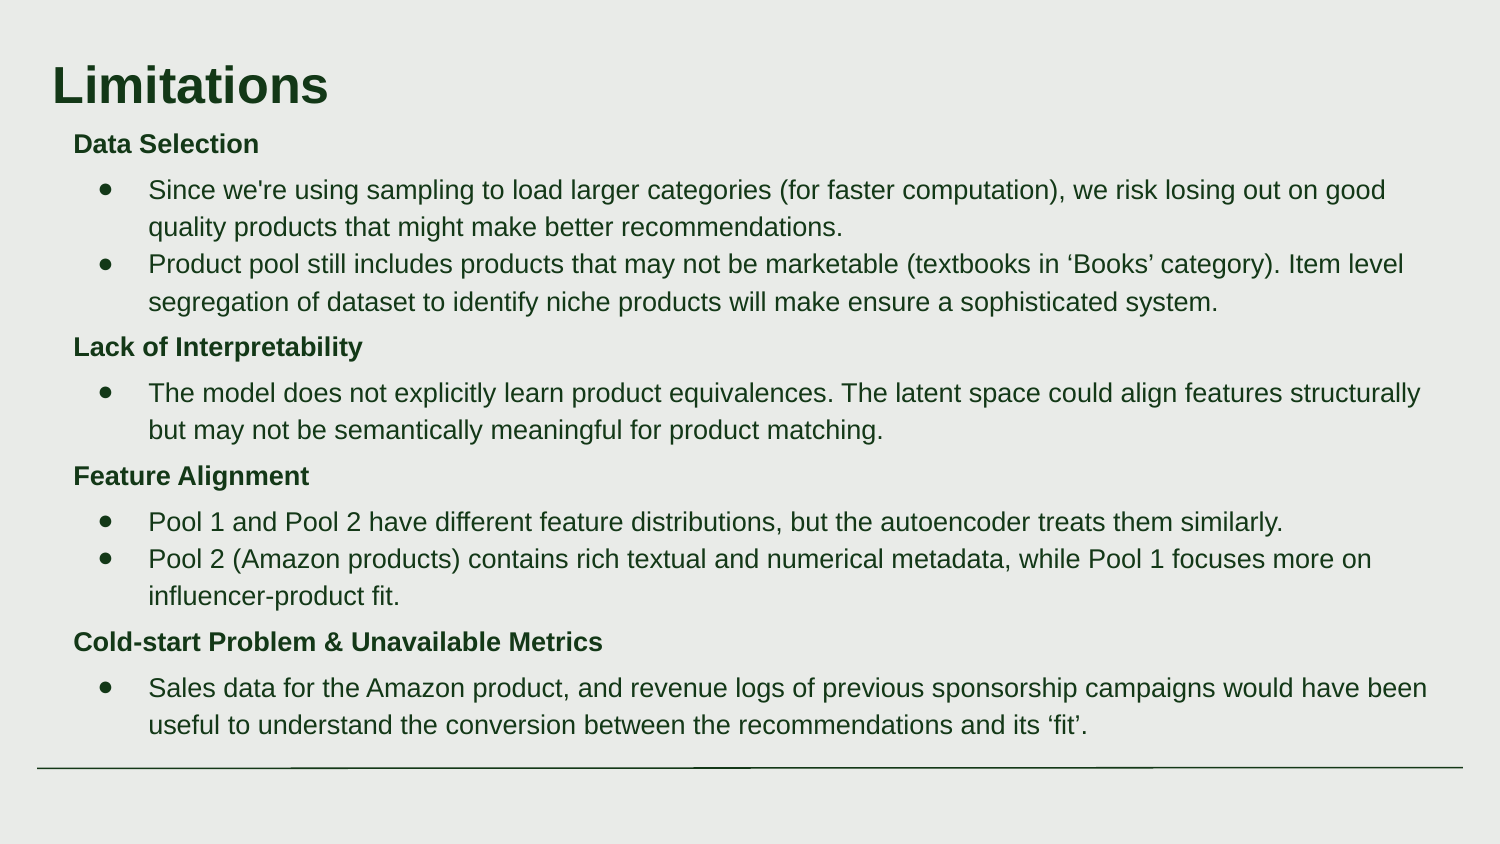

# Limitations
Data Selection
Since we're using sampling to load larger categories (for faster computation), we risk losing out on good quality products that might make better recommendations.
Product pool still includes products that may not be marketable (textbooks in ‘Books’ category). Item level segregation of dataset to identify niche products will make ensure a sophisticated system.
Lack of Interpretability
The model does not explicitly learn product equivalences. The latent space could align features structurally but may not be semantically meaningful for product matching.
Feature Alignment
Pool 1 and Pool 2 have different feature distributions, but the autoencoder treats them similarly.
Pool 2 (Amazon products) contains rich textual and numerical metadata, while Pool 1 focuses more on influencer-product fit.
Cold-start Problem & Unavailable Metrics
Sales data for the Amazon product, and revenue logs of previous sponsorship campaigns would have been useful to understand the conversion between the recommendations and its ‘fit’.